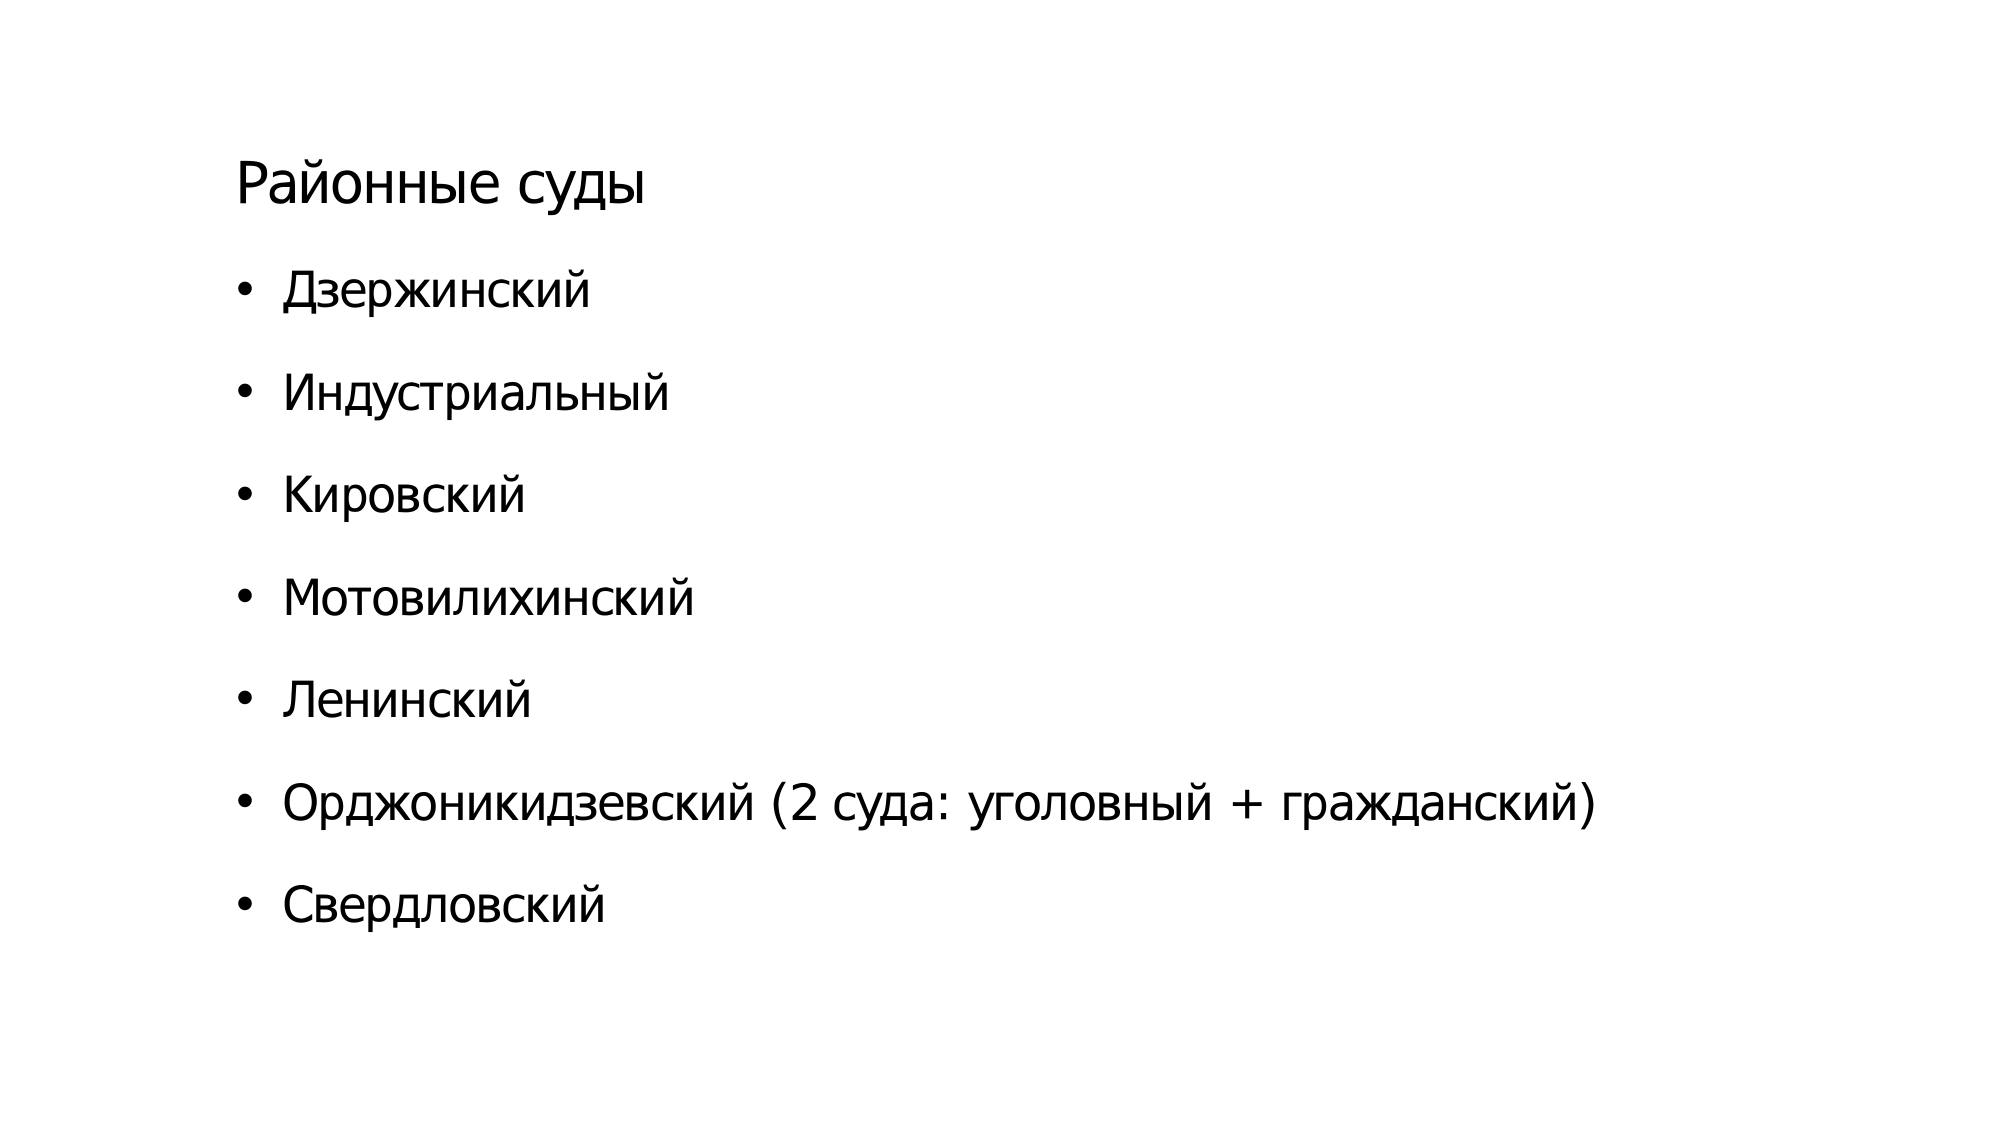

Районные суды
Дзержинский
Индустриальный
Кировский
Мотовилихинский
Ленинский
Орджоникидзевский (2 суда: уголовный + гражданский)
Свердловский